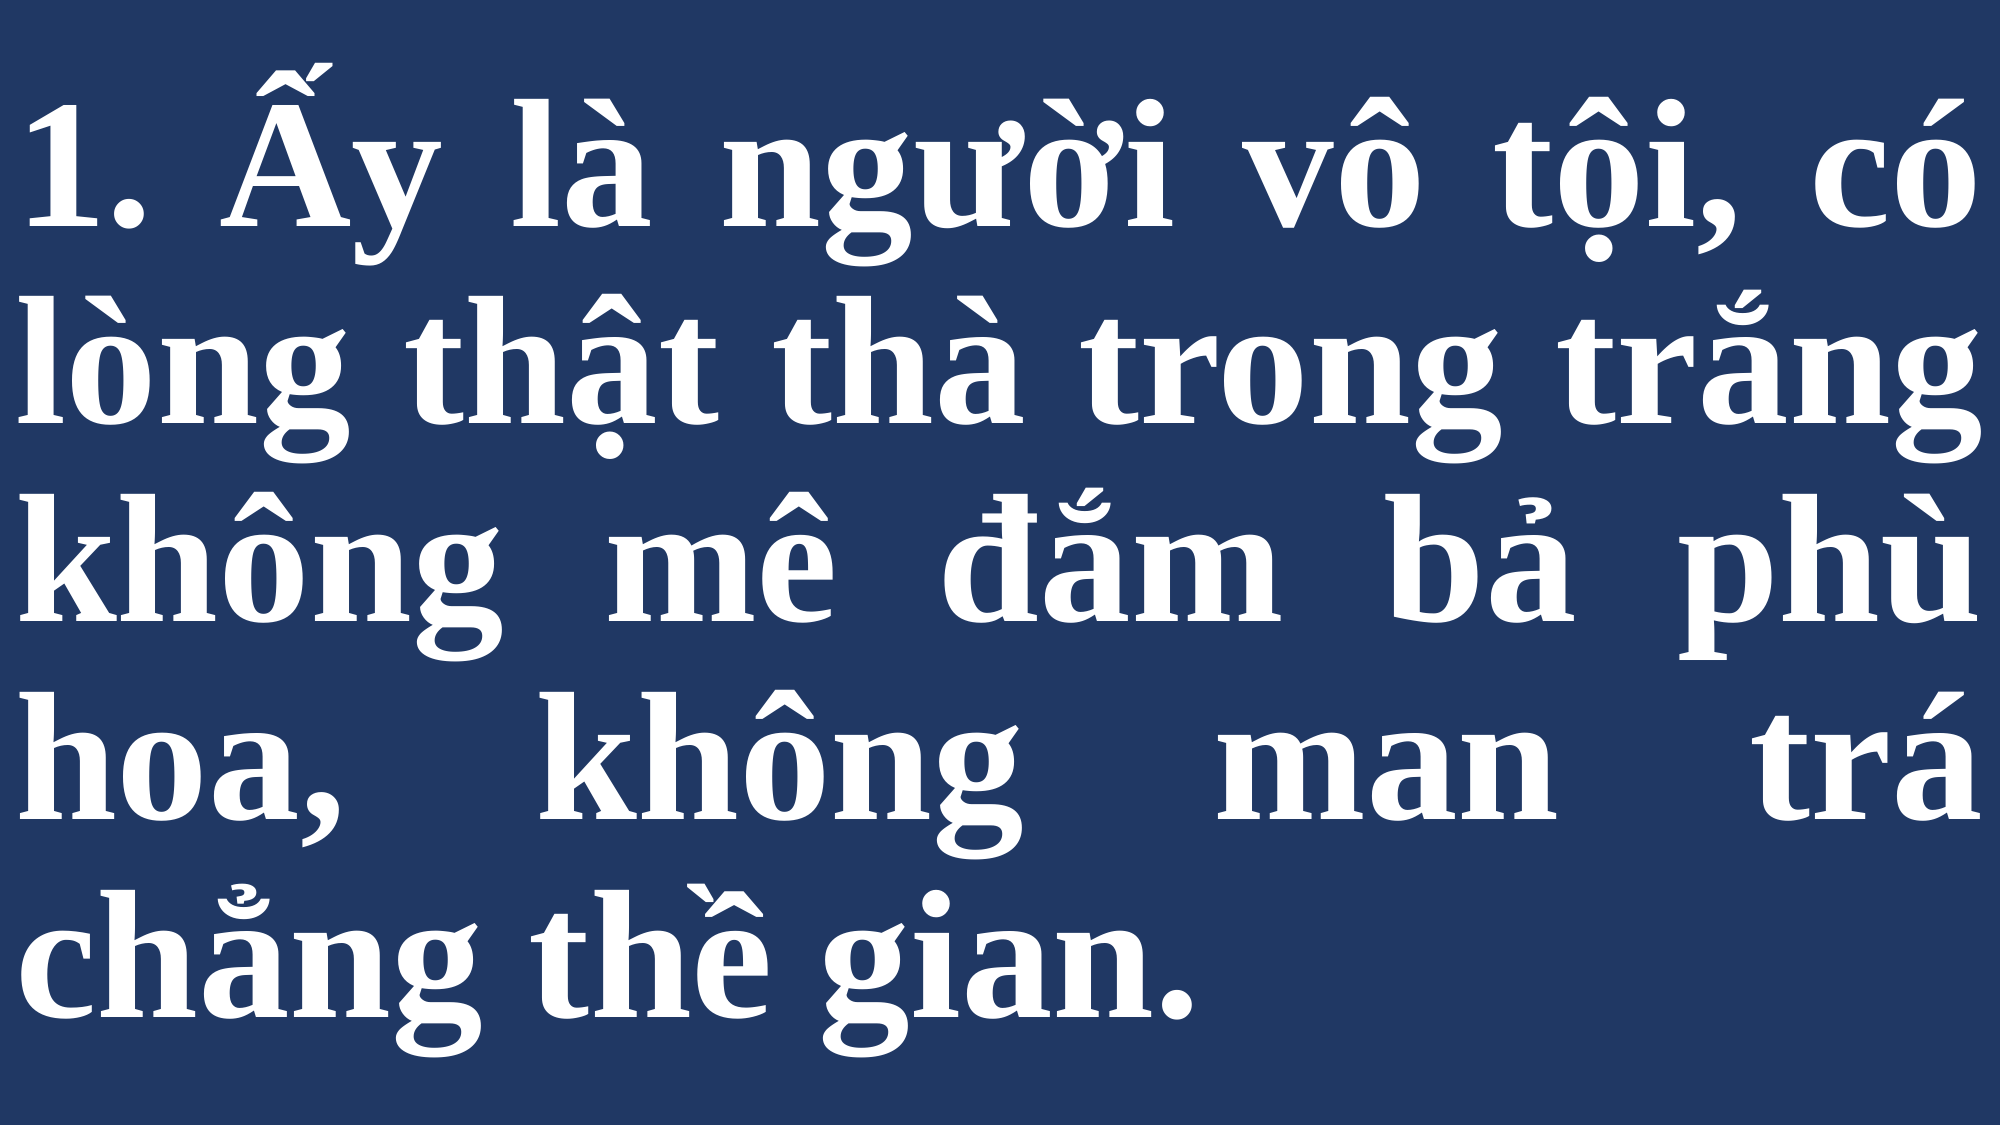

# 1. Ấy là người vô tội, có lòng thật thà trong trắng không mê đắm bả phù hoa, không man trá chẳng thề gian.